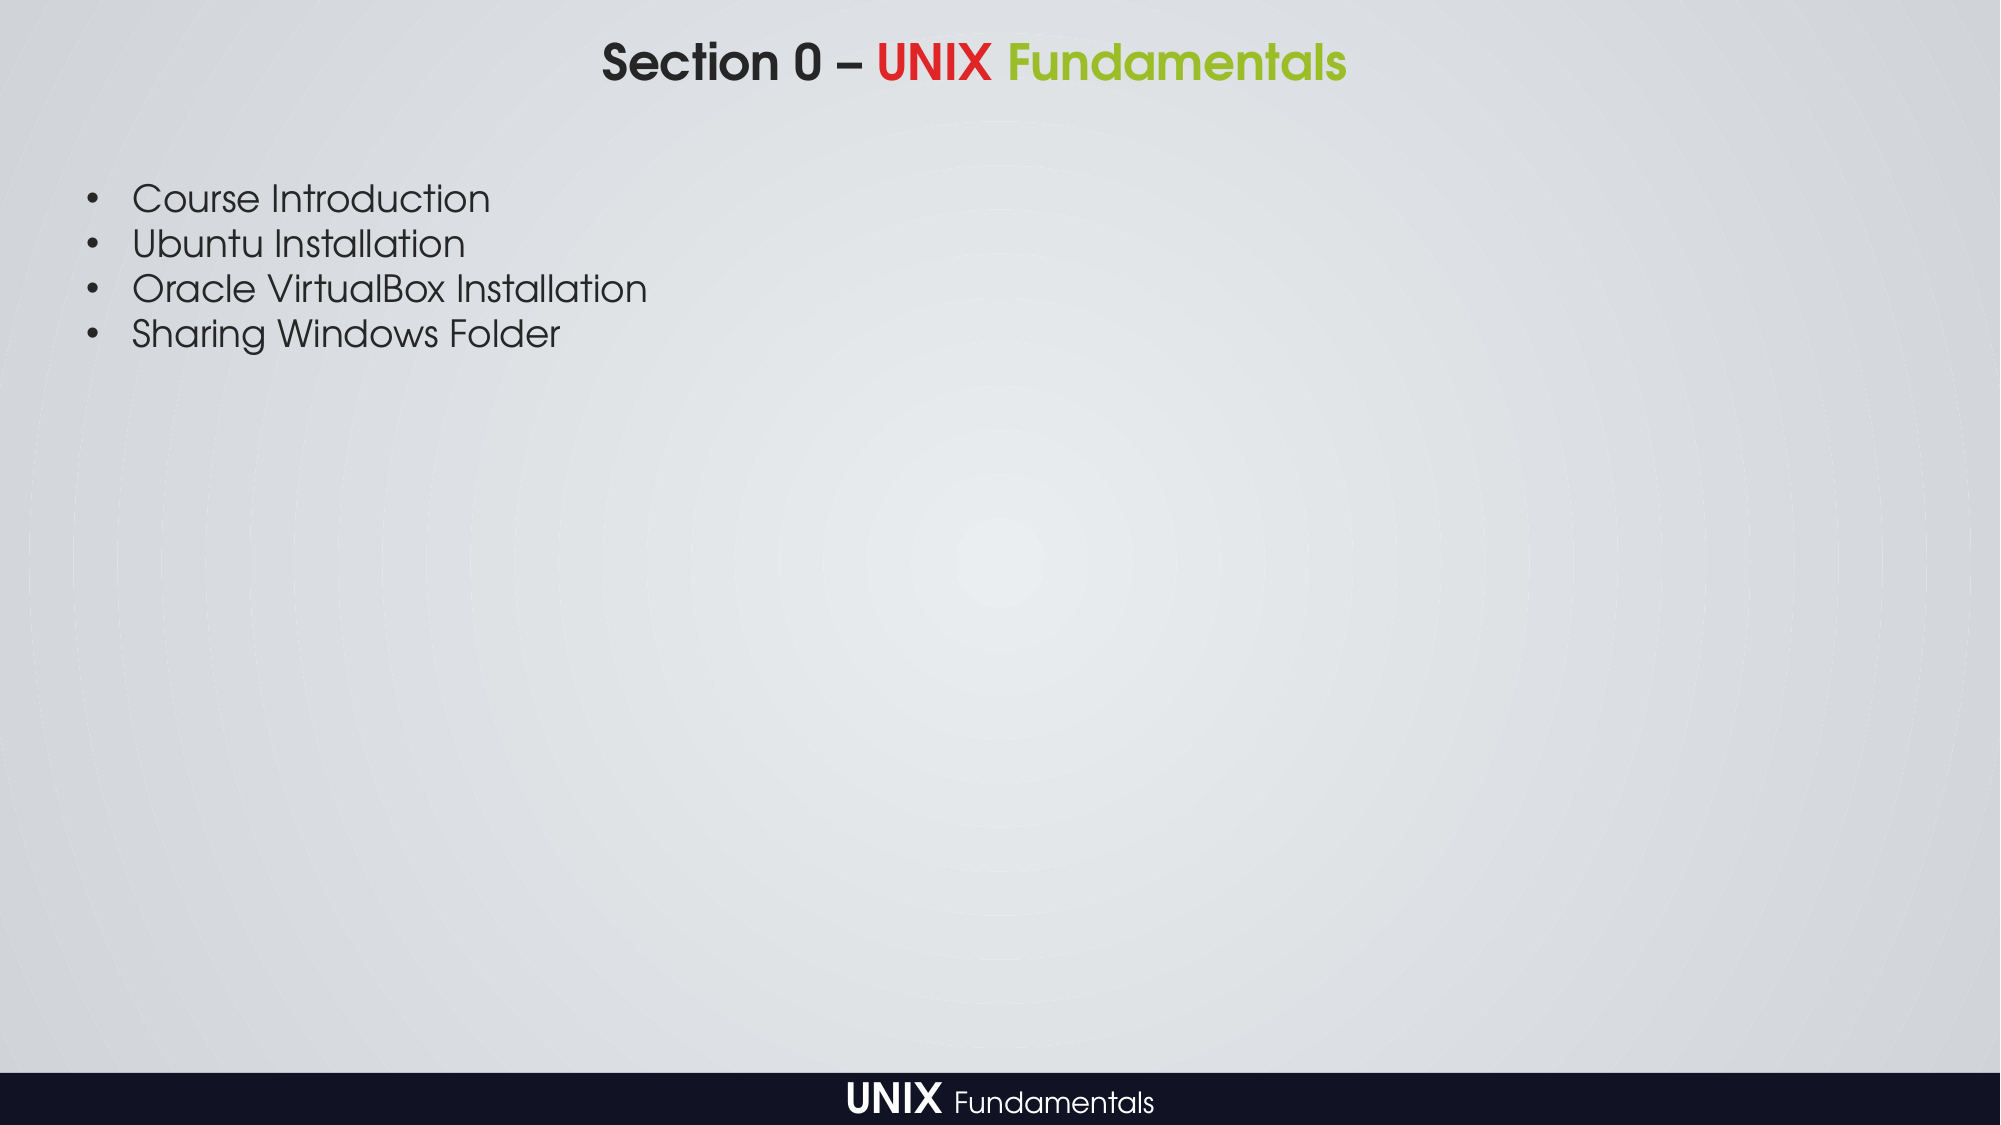

Section 0 – UNIX Fundamentals
Course Introduction
Ubuntu Installation
Oracle VirtualBox Installation
Sharing Windows Folder